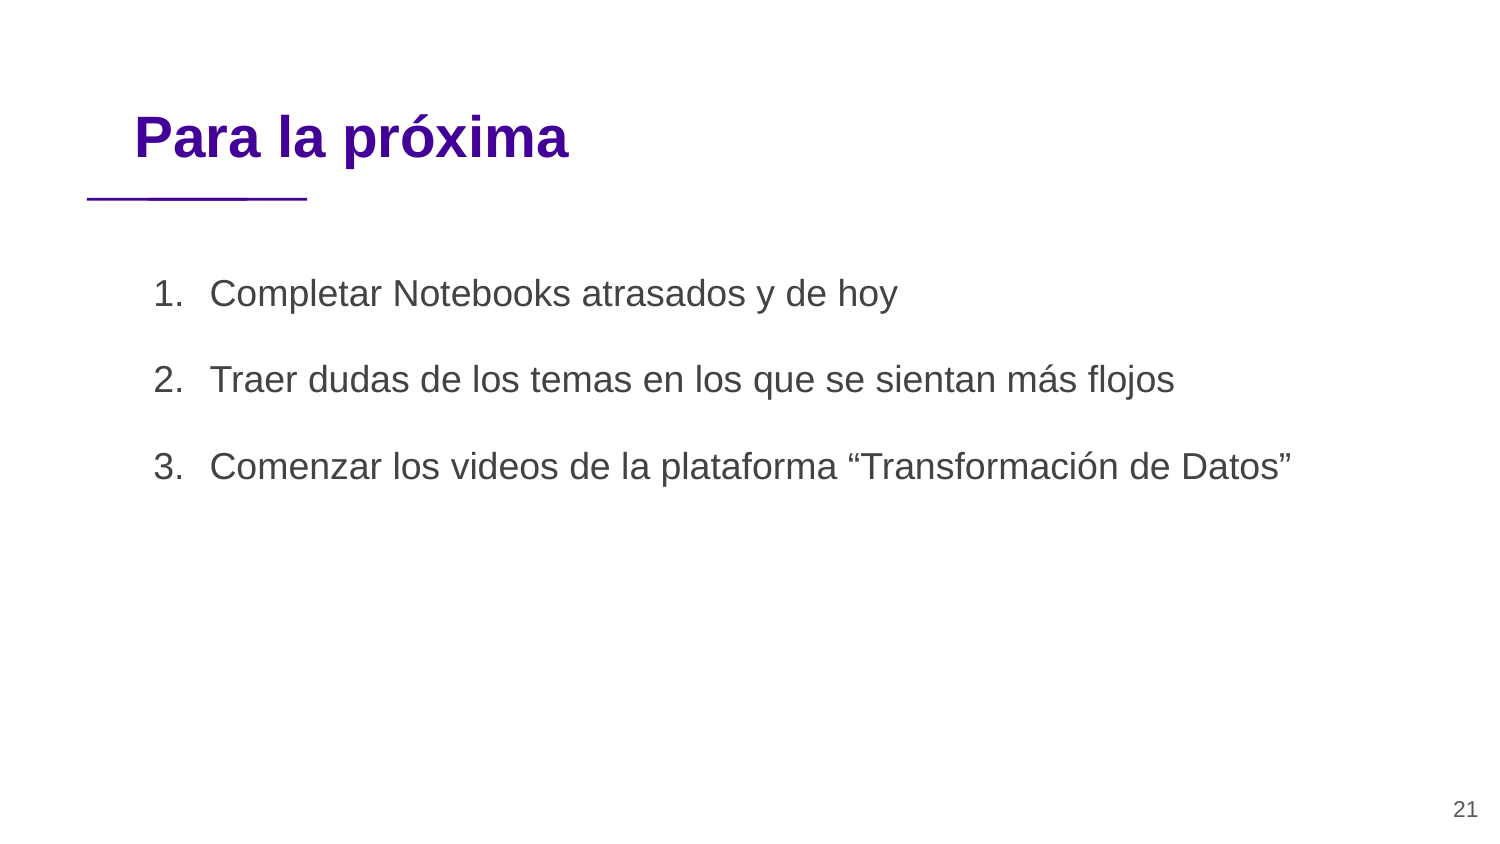

# Para la próxima
Completar Notebooks atrasados y de hoy
Traer dudas de los temas en los que se sientan más flojos
Comenzar los videos de la plataforma “Transformación de Datos”

21